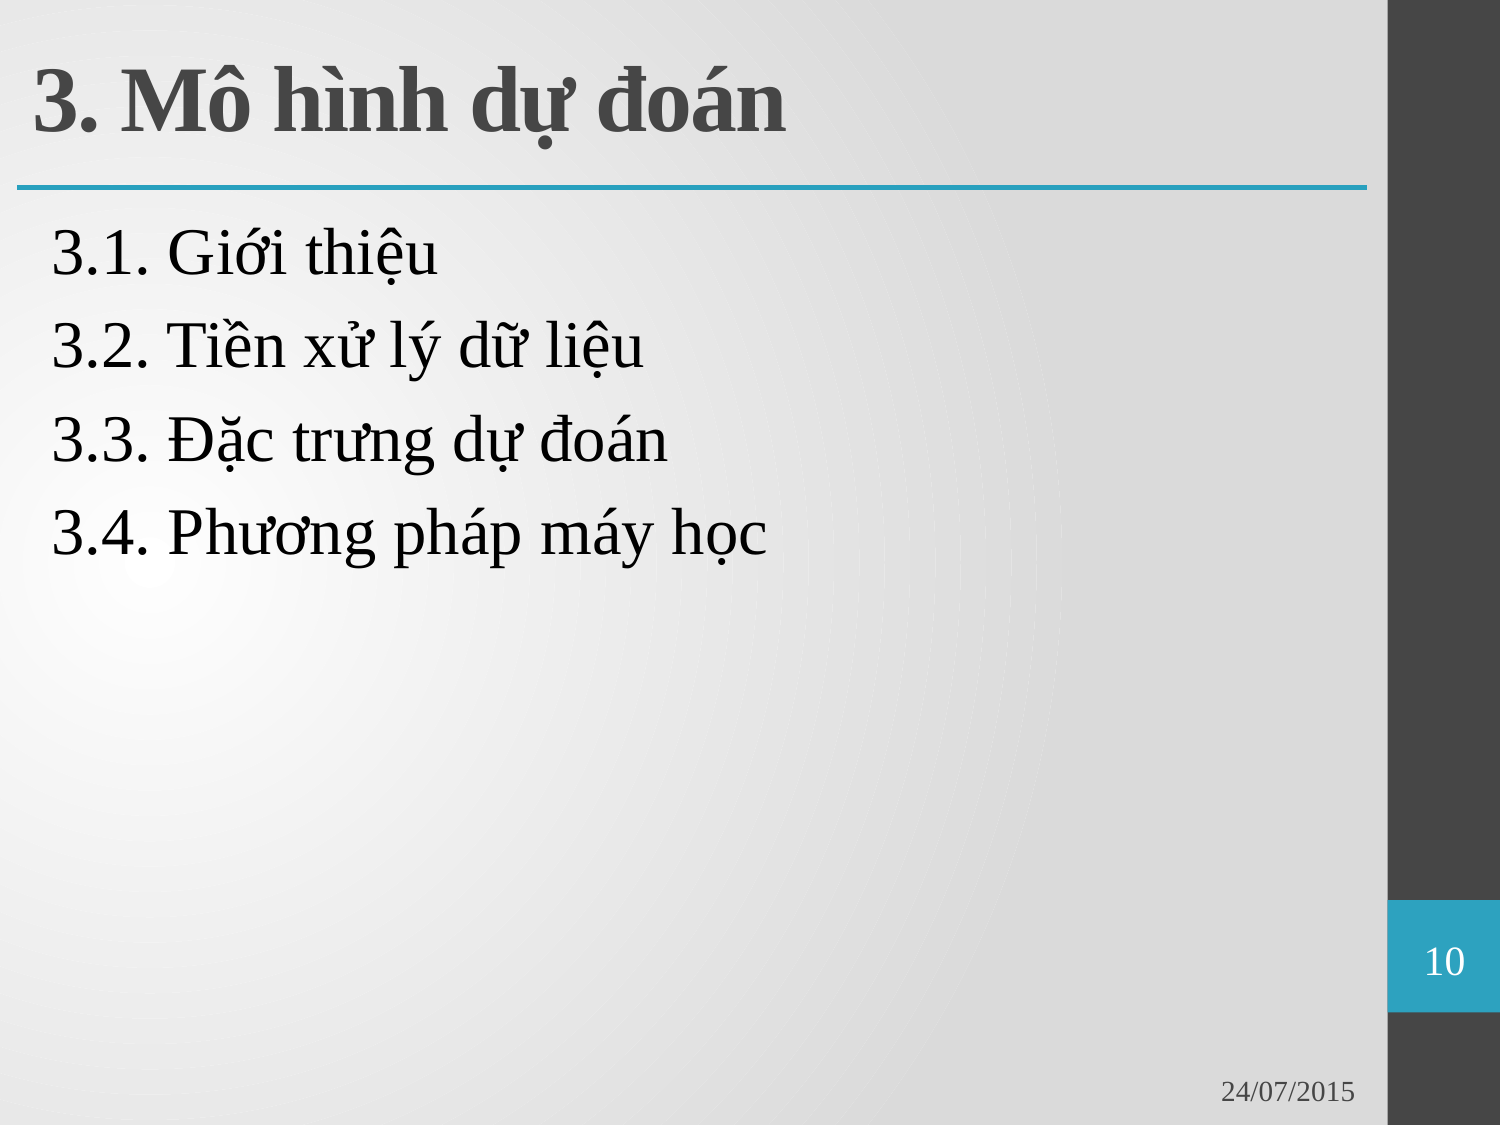

# 3. Mô hình dự đoán
3.1. Giới thiệu
3.2. Tiền xử lý dữ liệu
3.3. Đặc trưng dự đoán
3.4. Phương pháp máy học
10
24/07/2015